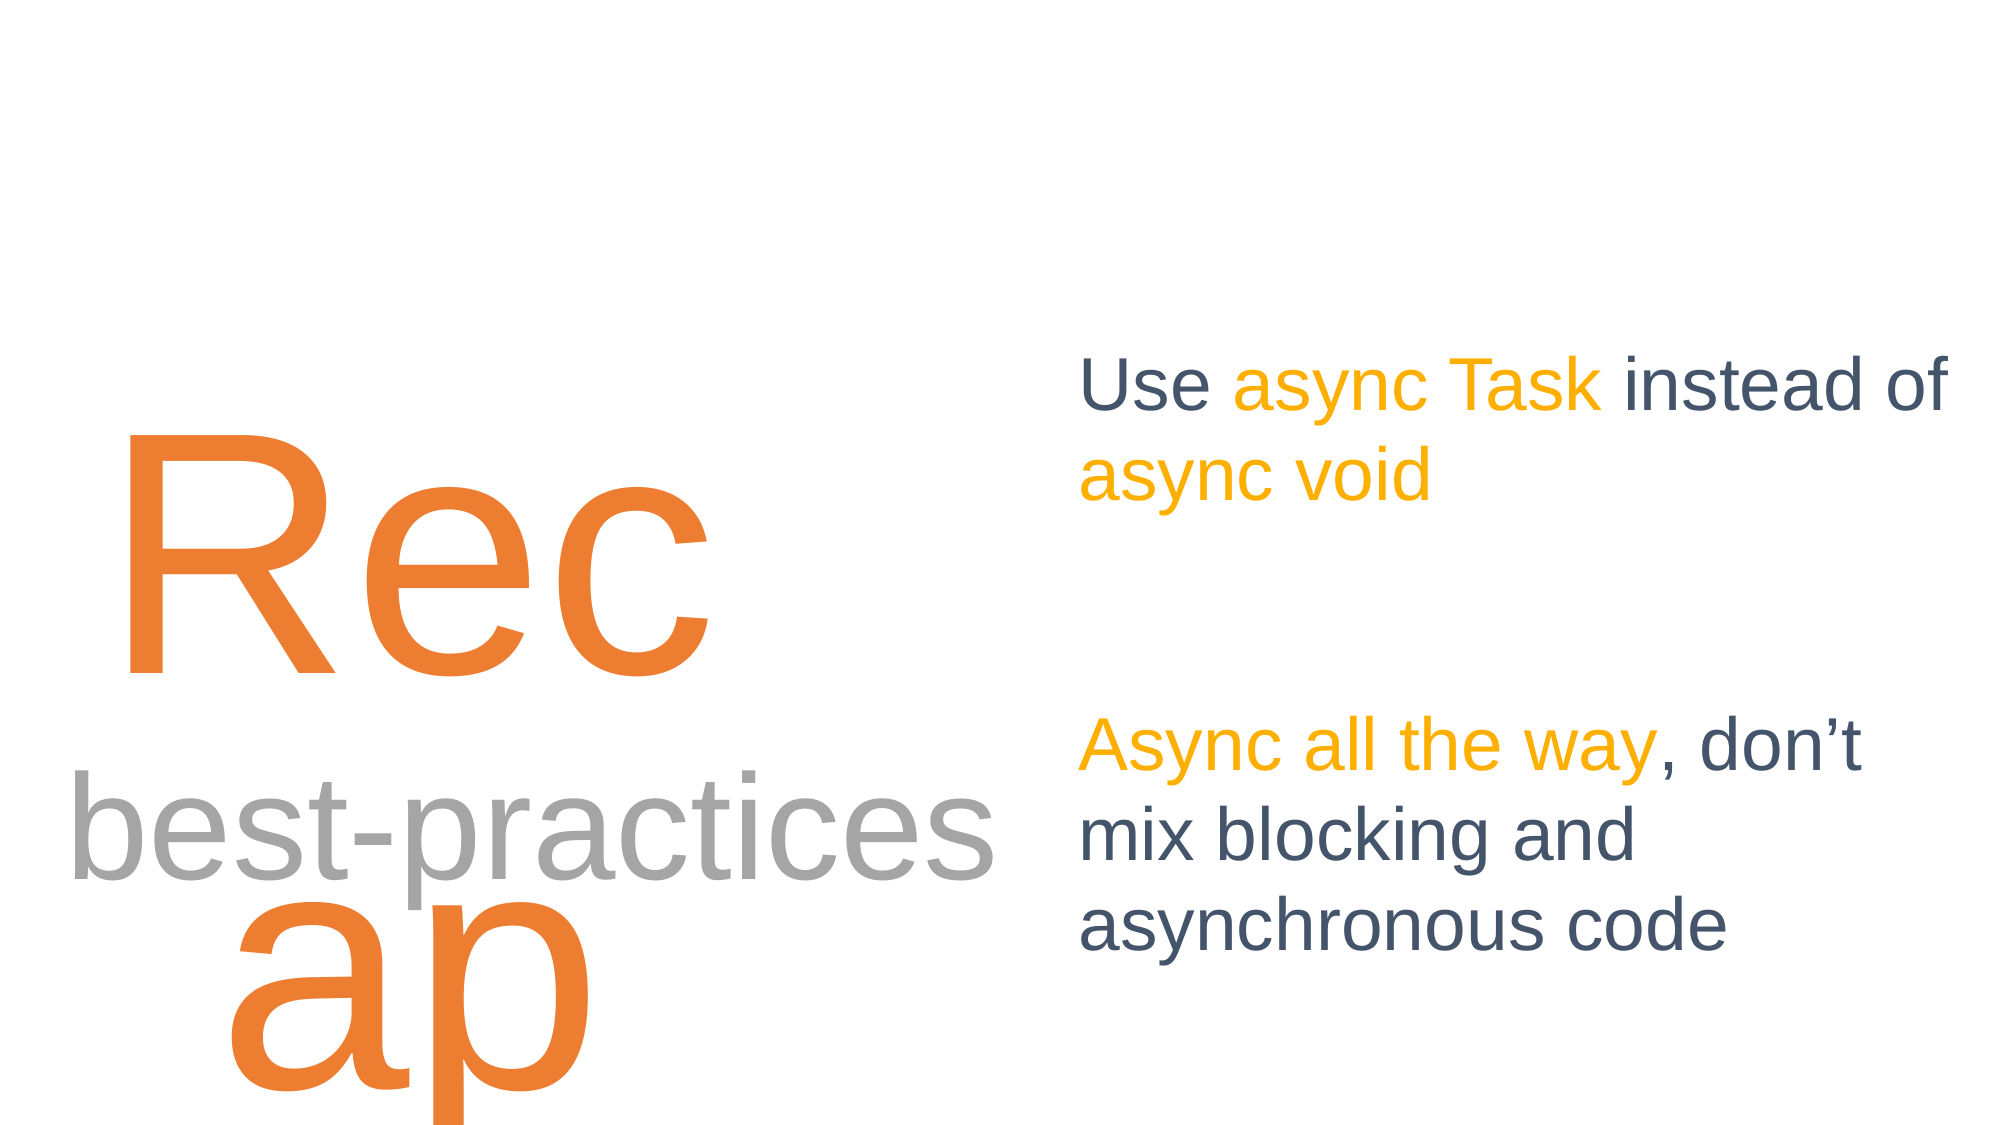

Recap
Use async Task instead of async void

Async all the way, don’t mix blocking and asynchronous code
best-practices